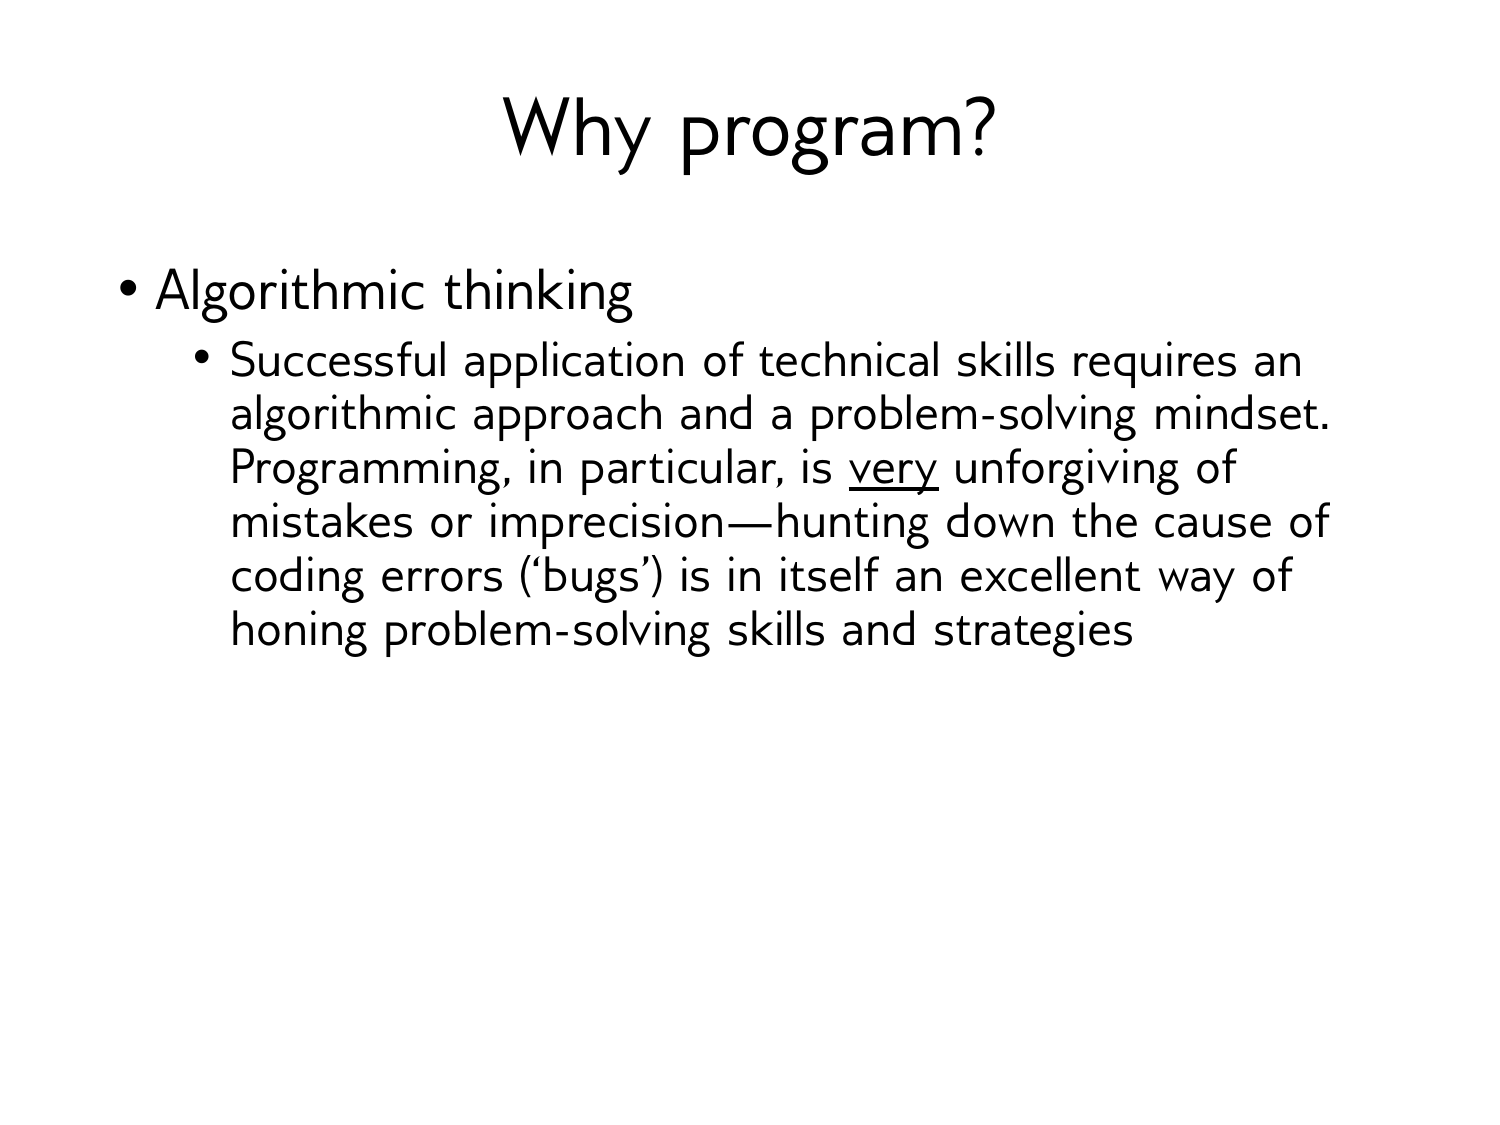

# Why program?
Algorithmic thinking
Successful application of technical skills requires an algorithmic approach and a problem-solving mindset. Programming, in particular, is very unforgiving of mistakes or imprecision—hunting down the cause of coding errors (‘bugs’) is in itself an excellent way of honing problem-solving skills and strategies